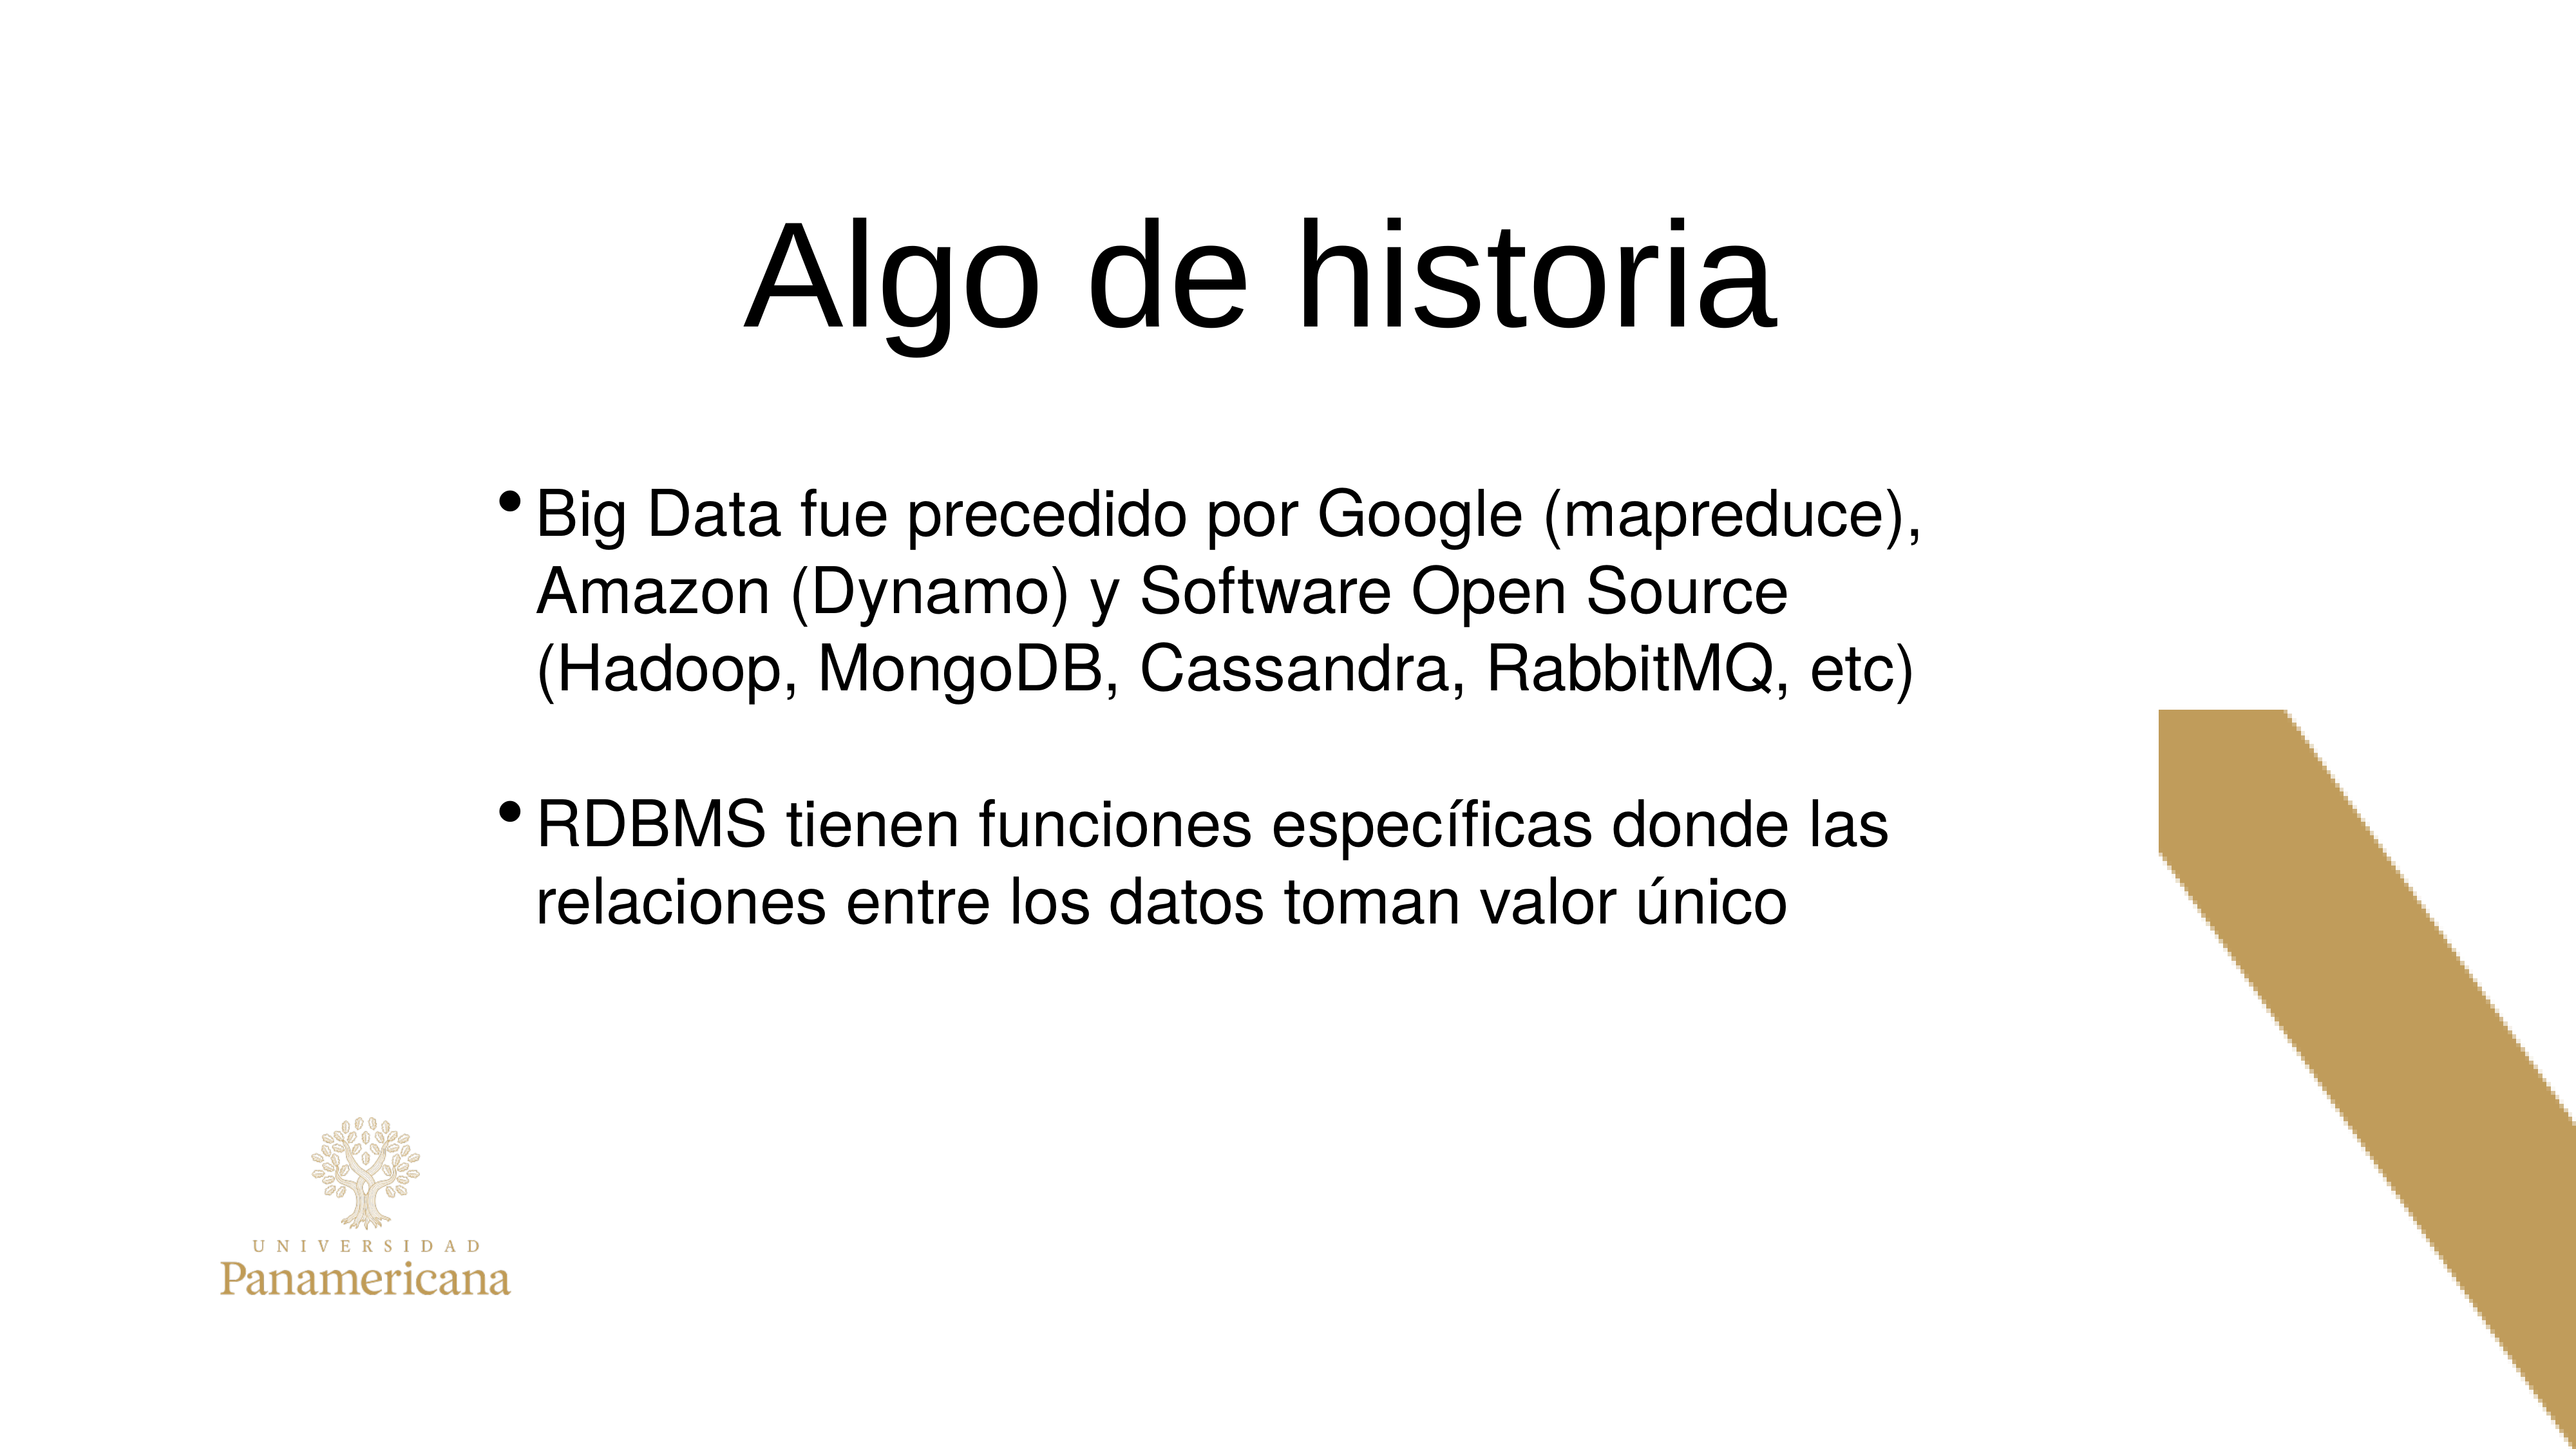

Algo de historia
Big Data fue precedido por Google (mapreduce), Amazon (Dynamo) y Software Open Source (Hadoop, MongoDB, Cassandra, RabbitMQ, etc)
RDBMS tienen funciones específicas donde las relaciones entre los datos toman valor único